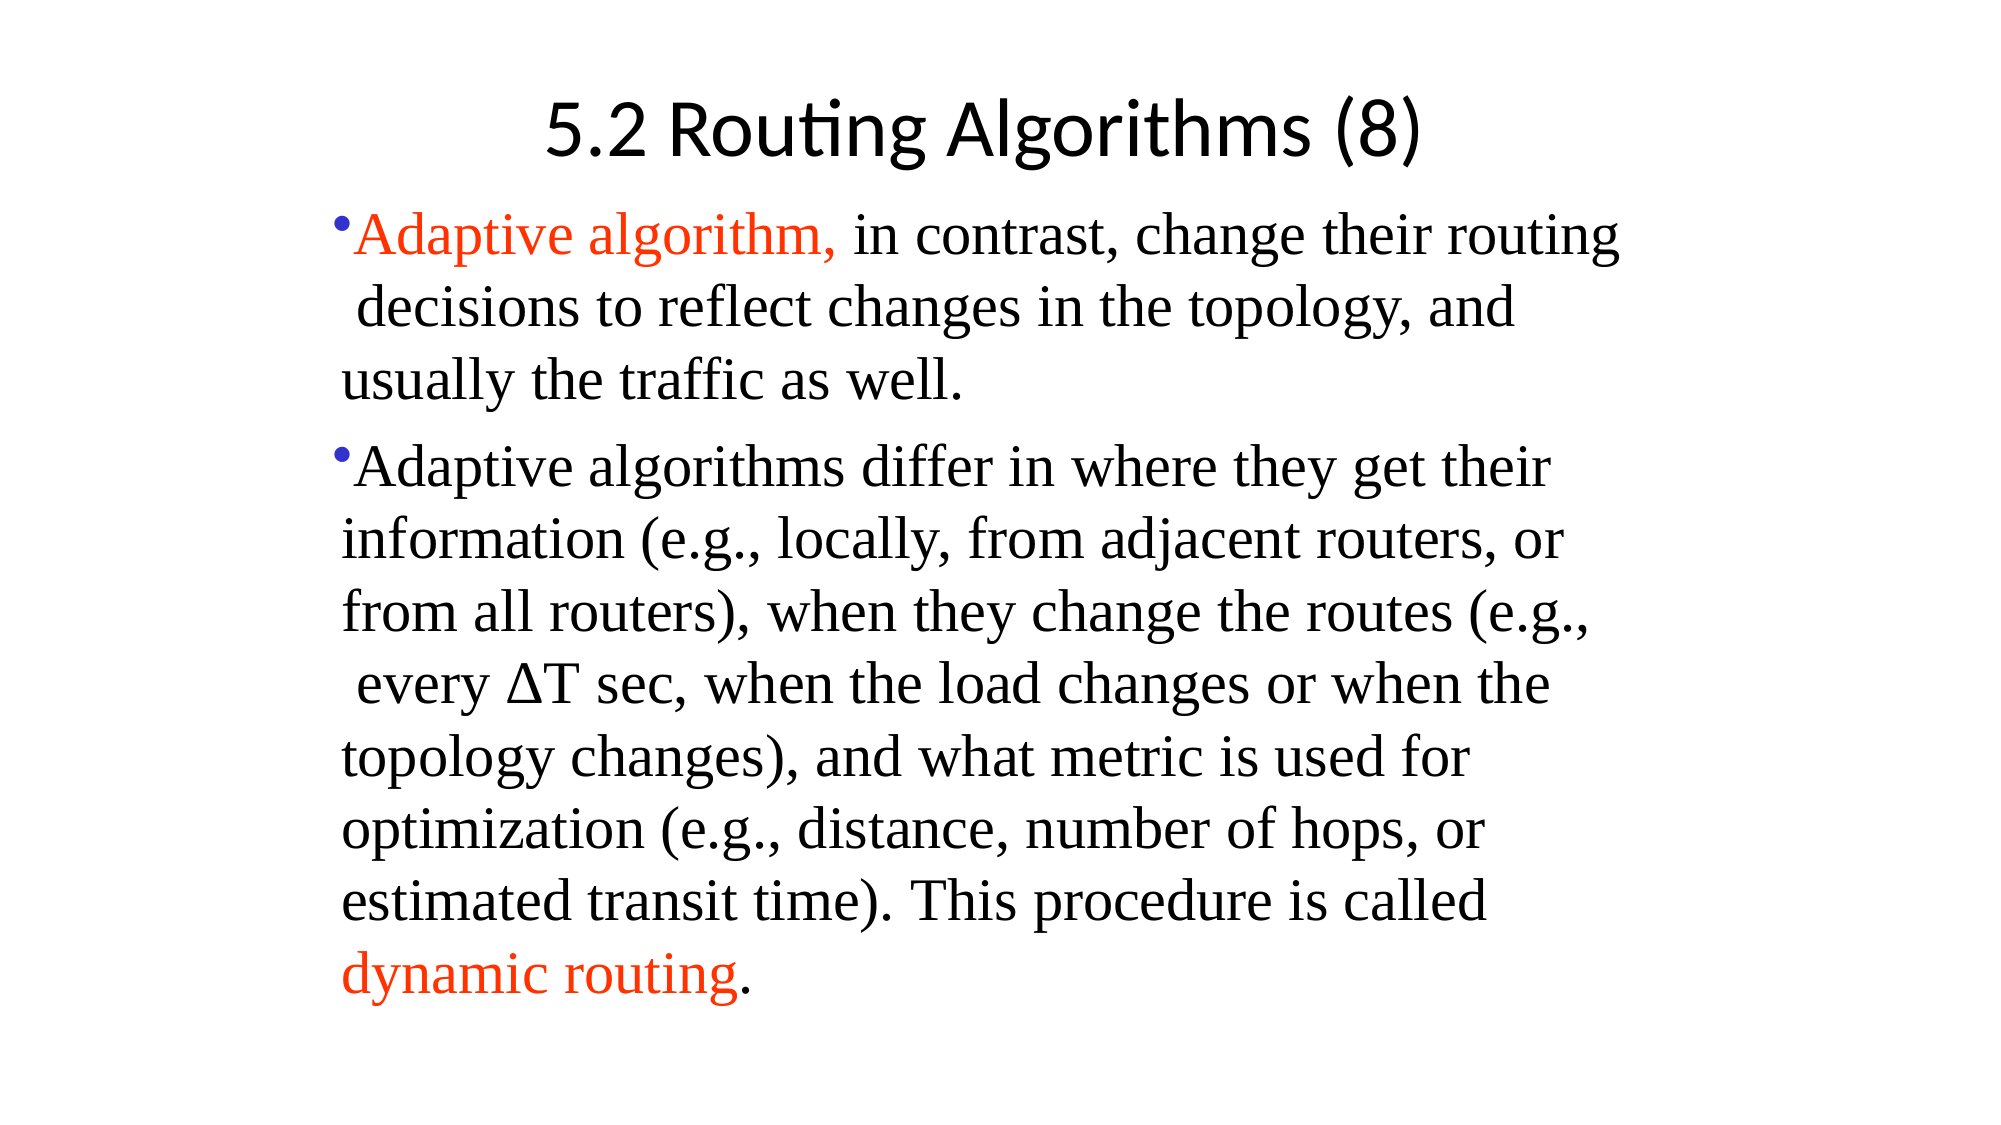

20
# 5.2 Routing Algorithms (8)
Adaptive algorithm, in contrast, change their routing  decisions to reflect changes in the topology, and  usually the traffic as well.
Adaptive algorithms differ in where they get their  information (e.g., locally, from adjacent routers, or  from all routers), when they change the routes (e.g.,  every ∆T sec, when the load changes or when the  topology changes), and what metric is used for  optimization (e.g., distance, number of hops, or  estimated transit time). This procedure is called  dynamic routing.